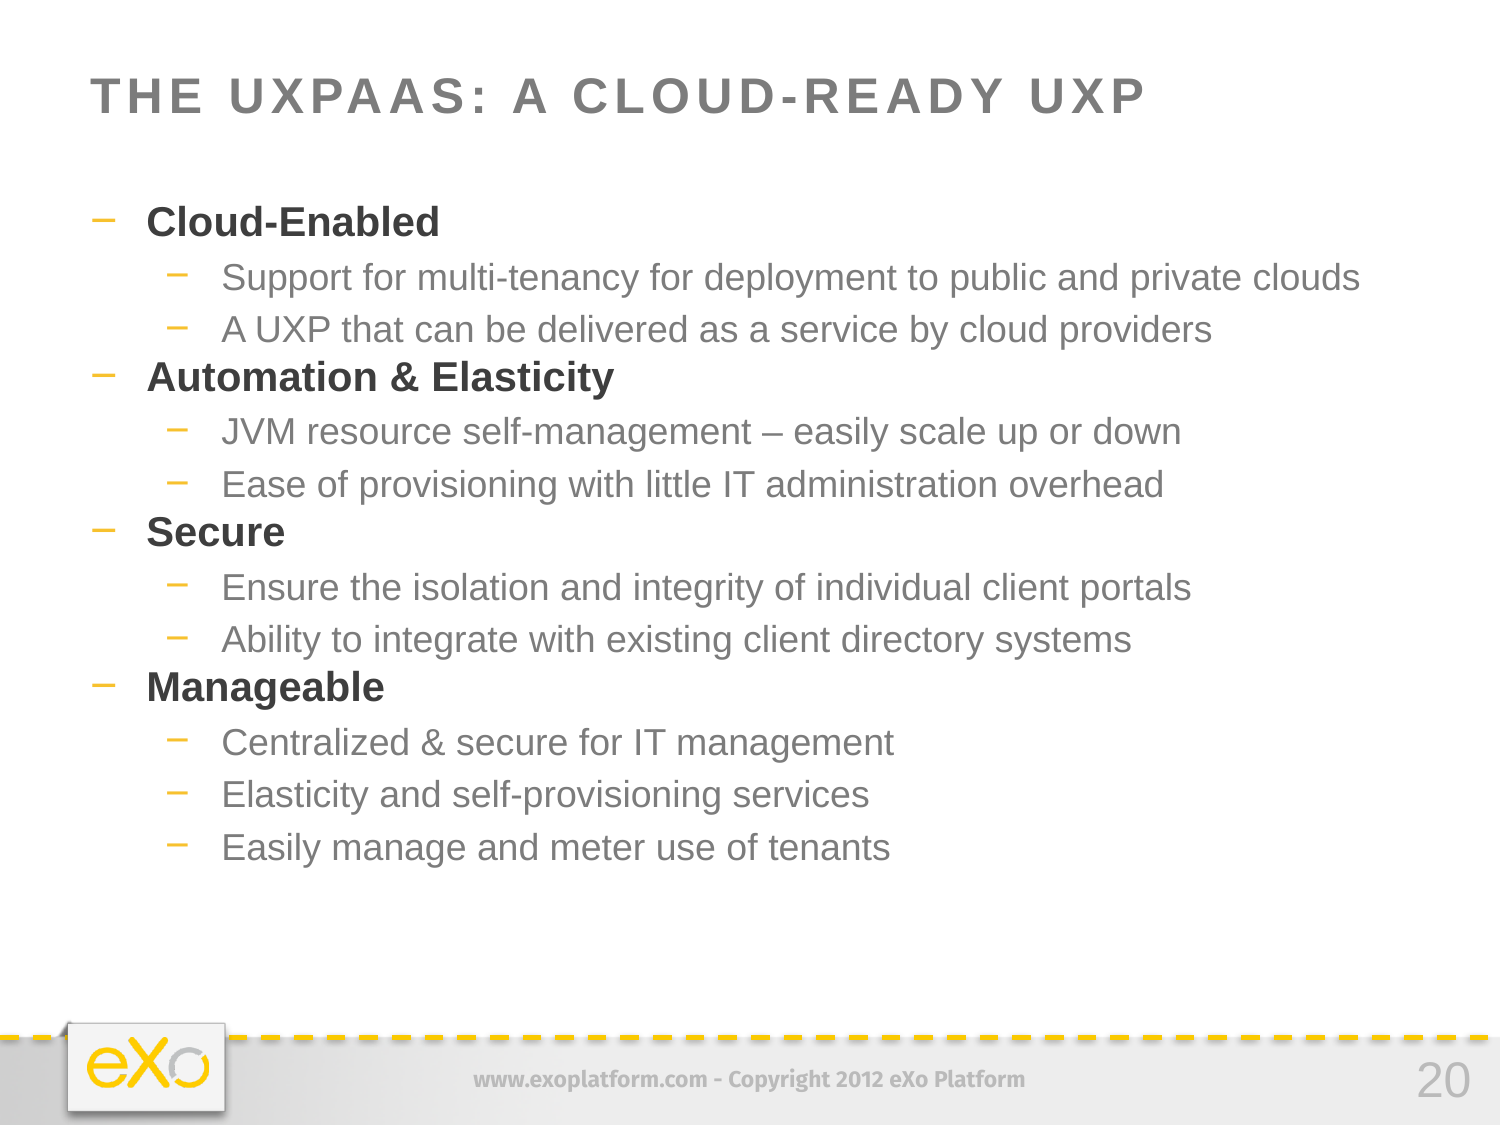

# The UXPaaS: A Cloud-Ready UXP
Cloud-Enabled
Support for multi-tenancy for deployment to public and private clouds
A UXP that can be delivered as a service by cloud providers
Automation & Elasticity
JVM resource self-management – easily scale up or down
Ease of provisioning with little IT administration overhead
Secure
Ensure the isolation and integrity of individual client portals
Ability to integrate with existing client directory systems
Manageable
Centralized & secure for IT management
Elasticity and self-provisioning services
Easily manage and meter use of tenants